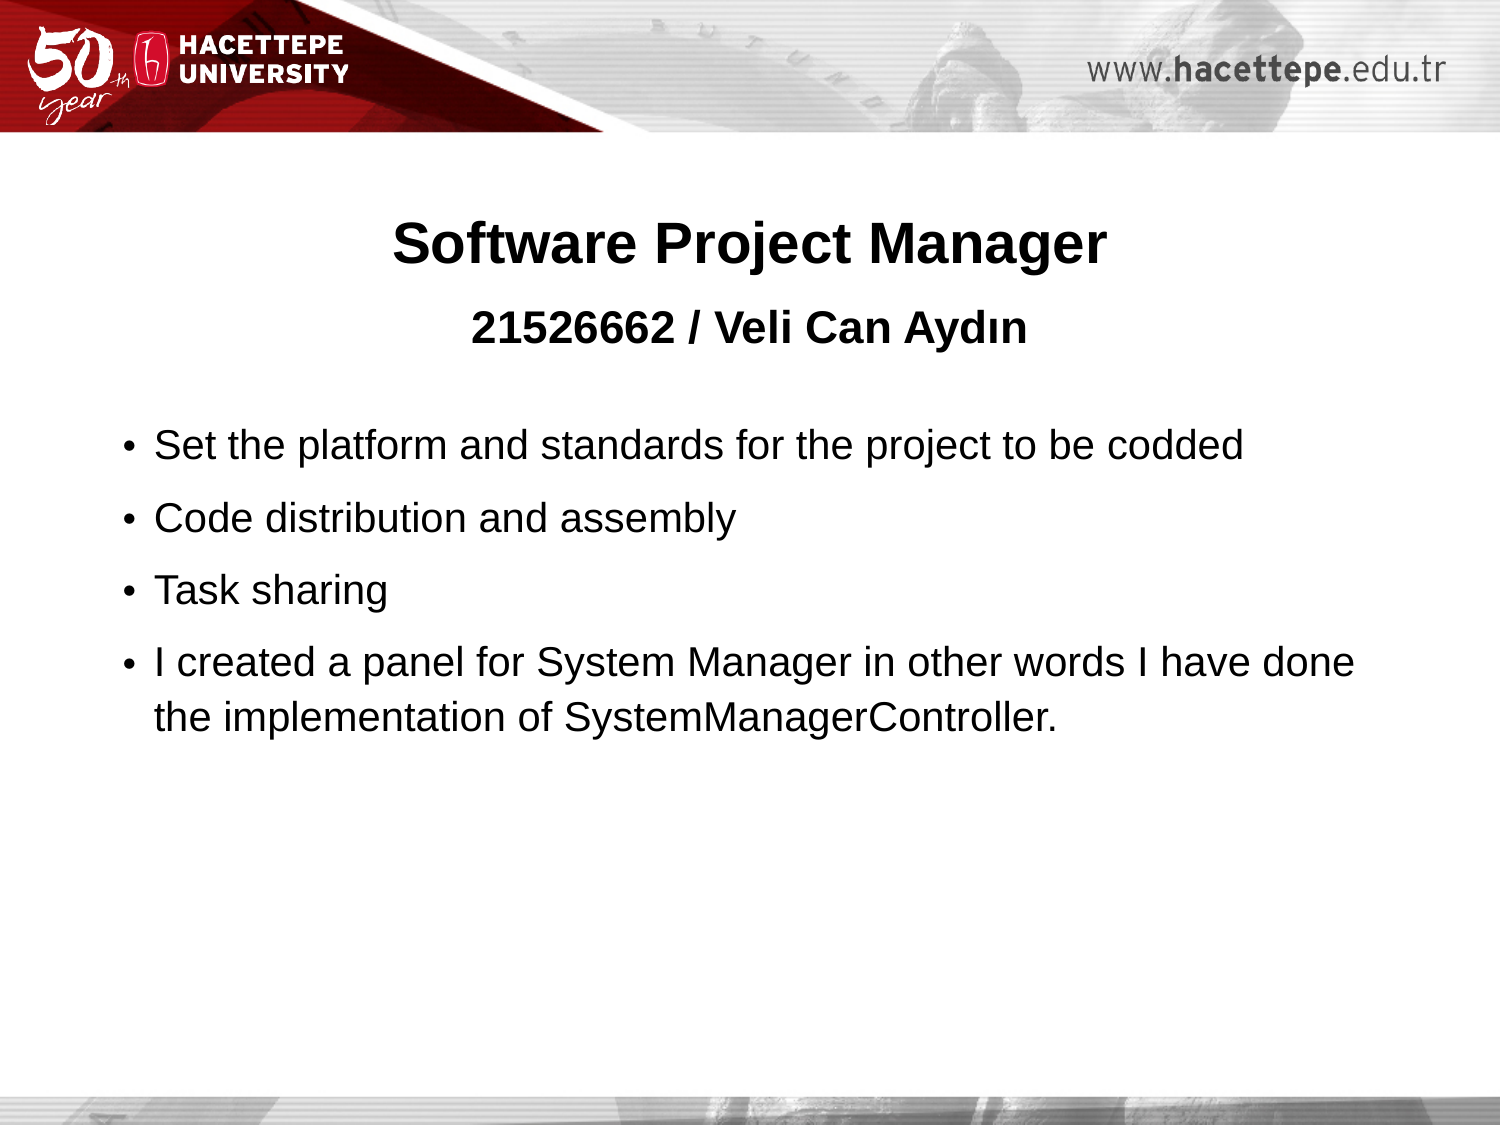

Software Project Manager
21526662 / Veli Can Aydın
Set the platform and standards for the project to be codded
Code distribution and assembly
Task sharing
I created a panel for System Manager in other words I have done the implementation of SystemManagerController.